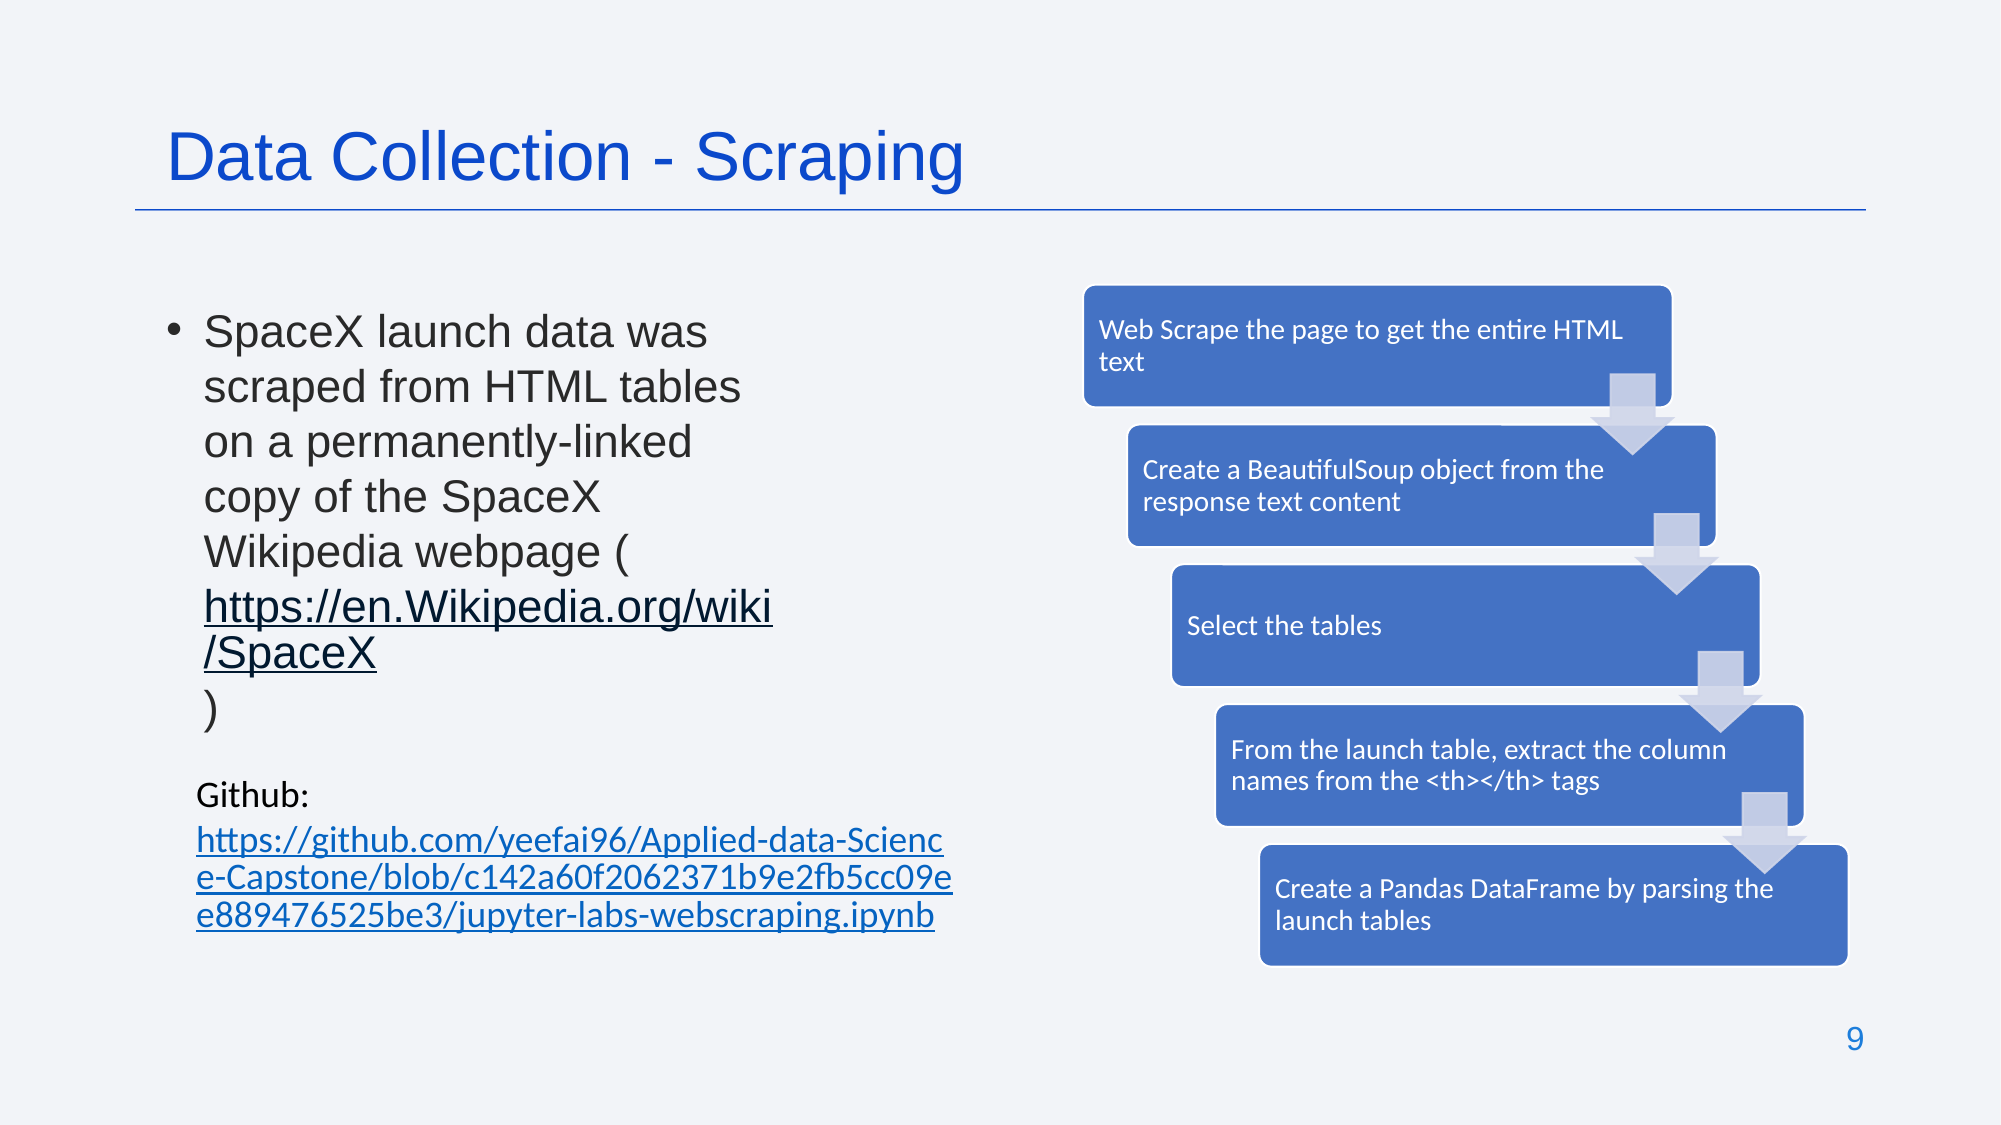

Data Collection - Scraping
Web Scrape the page to get the entire HTML text
Create a BeautifulSoup object from the response text content
Select the tables
From the launch table, extract the column names from the <th></th> tags
Create a Pandas DataFrame by parsing the launch tables

SpaceX launch data was scraped from HTML tables on a permanently-linked copy of the SpaceX Wikipedia webpage (https://en.Wikipedia.org/wiki/SpaceX)

Github:
https://github.com/yeefai96/Applied-data-Science-Capstone/blob/c142a60f2062371b9e2fb5cc09ee889476525be3/jupyter-labs-webscraping.ipynb

9